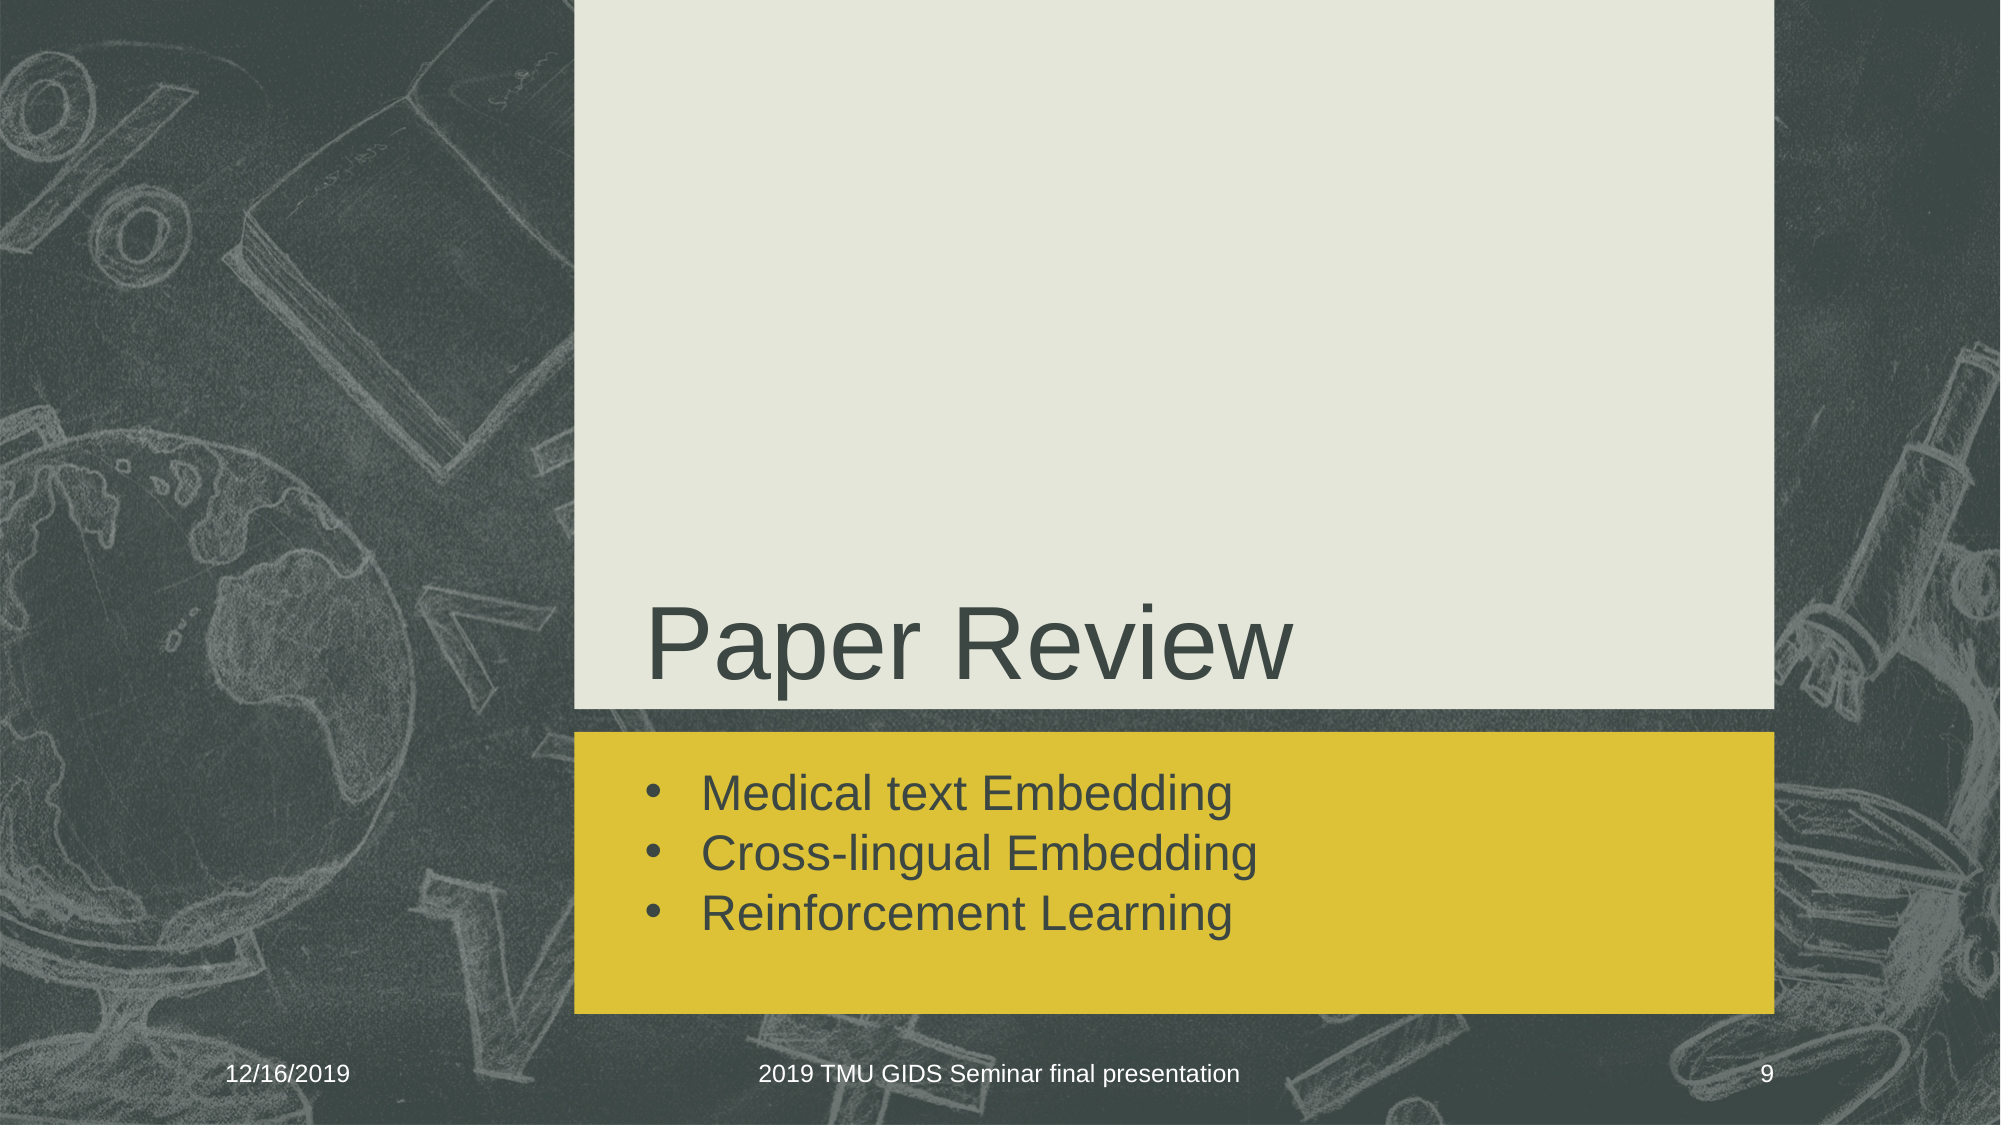

# Paper Review
Medical text Embedding
Cross-lingual Embedding
Reinforcement Learning

12/16/2019
2019 TMU GIDS Seminar final presentation
9